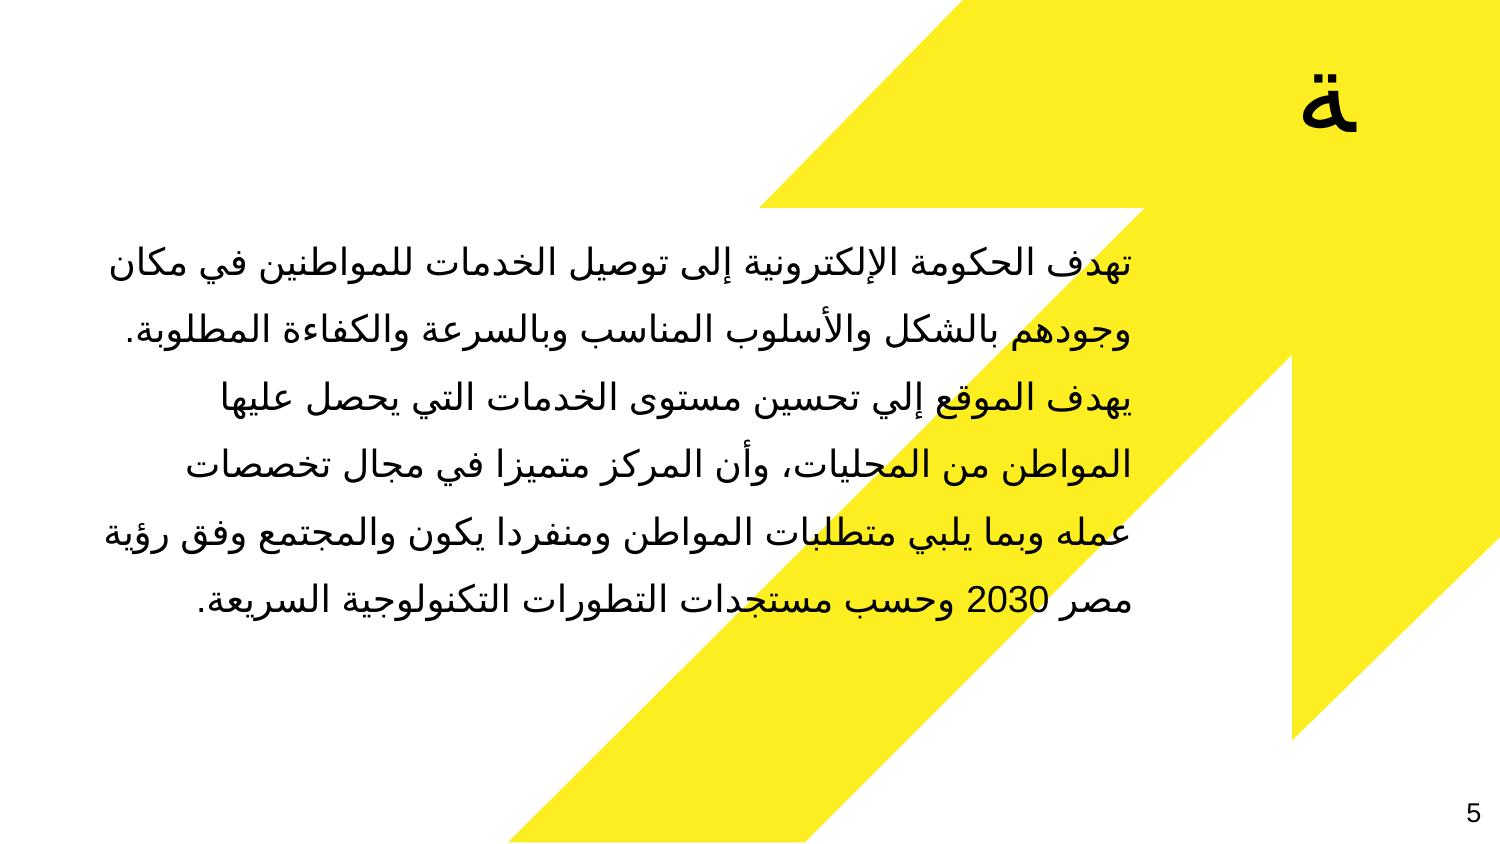

# المقدمة
تهدف الحكومة الإلكترونية إلى توصيل الخدمات للمواطنين في مكان وجودهم بالشكل والأسلوب المناسب وبالسرعة والكفاءة المطلوبة. يهدف الموقع إلي تحسين مستوى الخدمات التي يحصل عليها المواطن من المحليات، وأن المركز متميزا في مجال تخصصات عمله وبما يلبي متطلبات المواطن ومنفردا يكون والمجتمع وفق رؤية مصر 2030 وحسب مستجدات التطورات التكنولوجية السريعة.

5